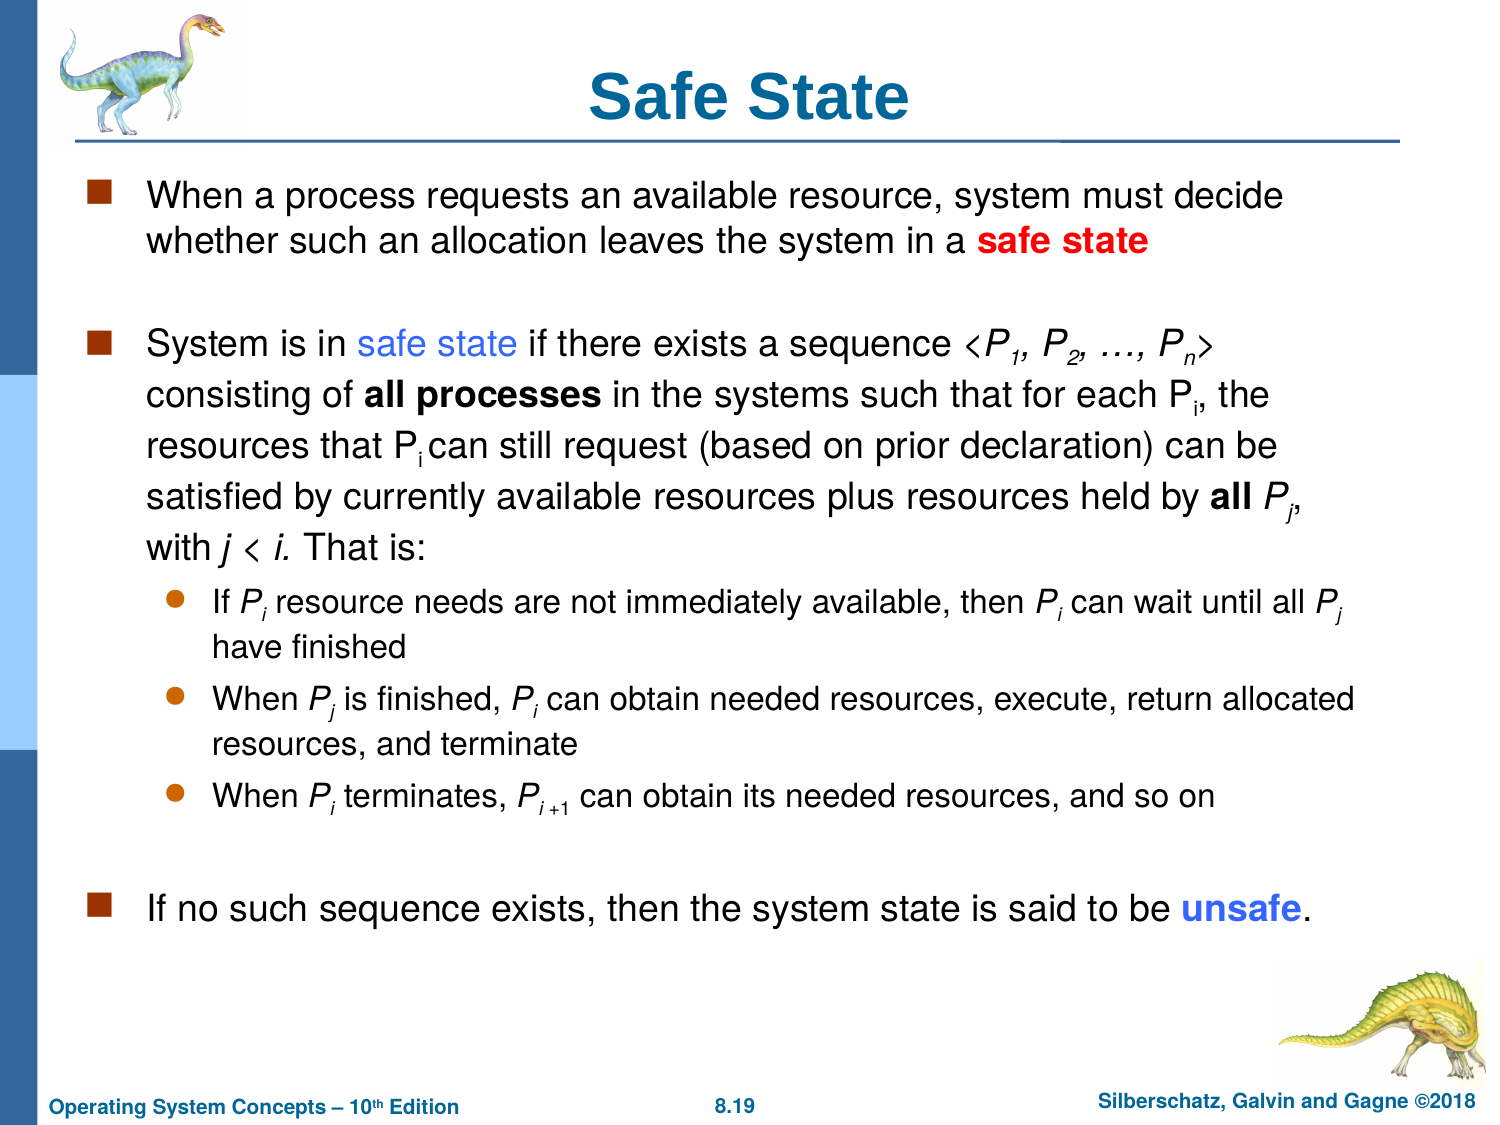

# Safe State
When a process requests an available resource, system must decide whether such an allocation leaves the system in a safe state
System is in safe state if there exists a sequence <P1, P2, …, Pn>  consisting of all processes in the systems such that for each Pi, the resources that Pi can still request (based on prior declaration) can be satisfied by currently available resources plus resources held by all Pj, with j < i. That is:
If Pi resource needs are not immediately available, then Pi can wait until all Pj have finished
When Pj is finished, Pi can obtain needed resources, execute, return allocated resources, and terminate
When Pi terminates, Pi +1 can obtain its needed resources, and so on

If no such sequence exists, then the system state is said to be unsafe.